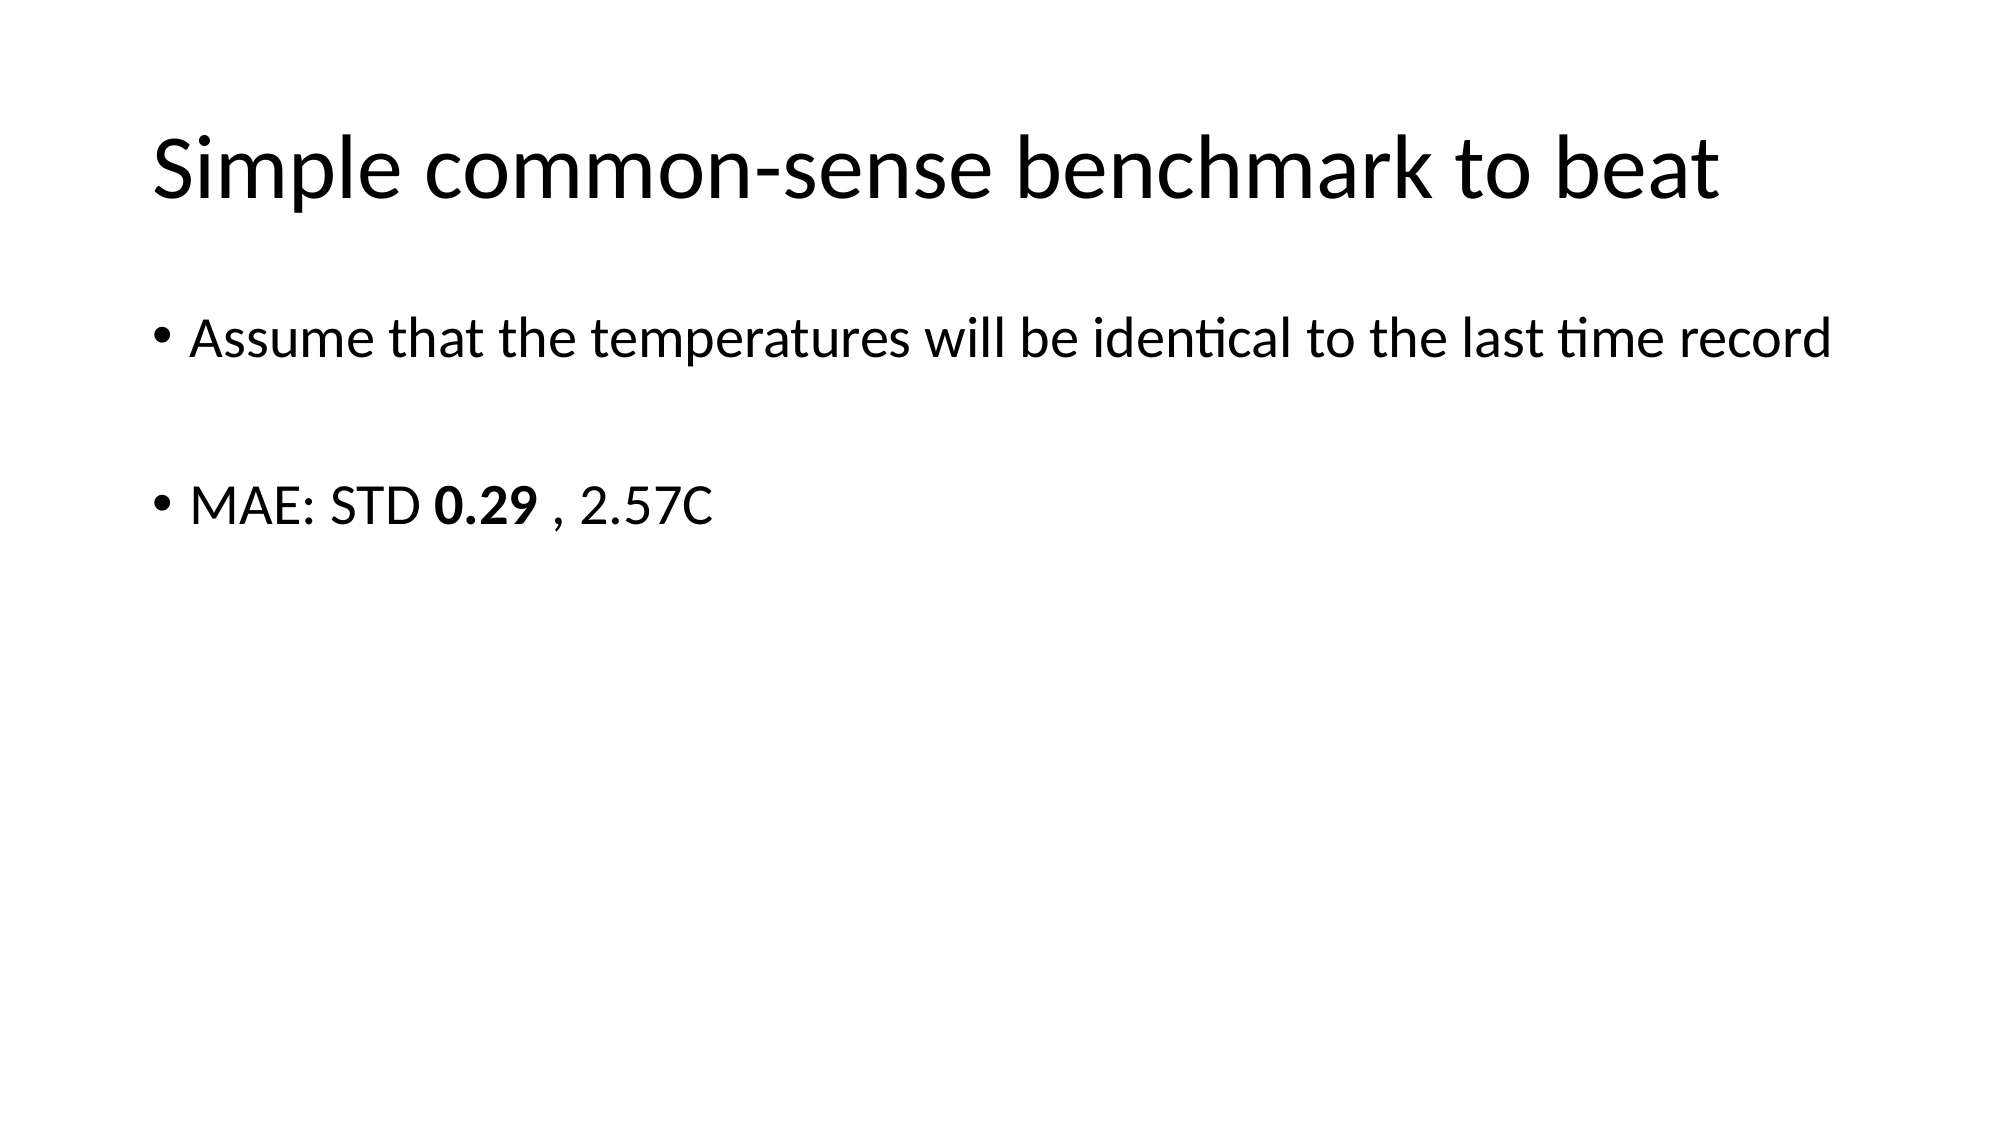

# Simple common-sense benchmark to beat
Assume that the temperatures will be identical to the last time record

MAE: STD 0.29 , 2.57C